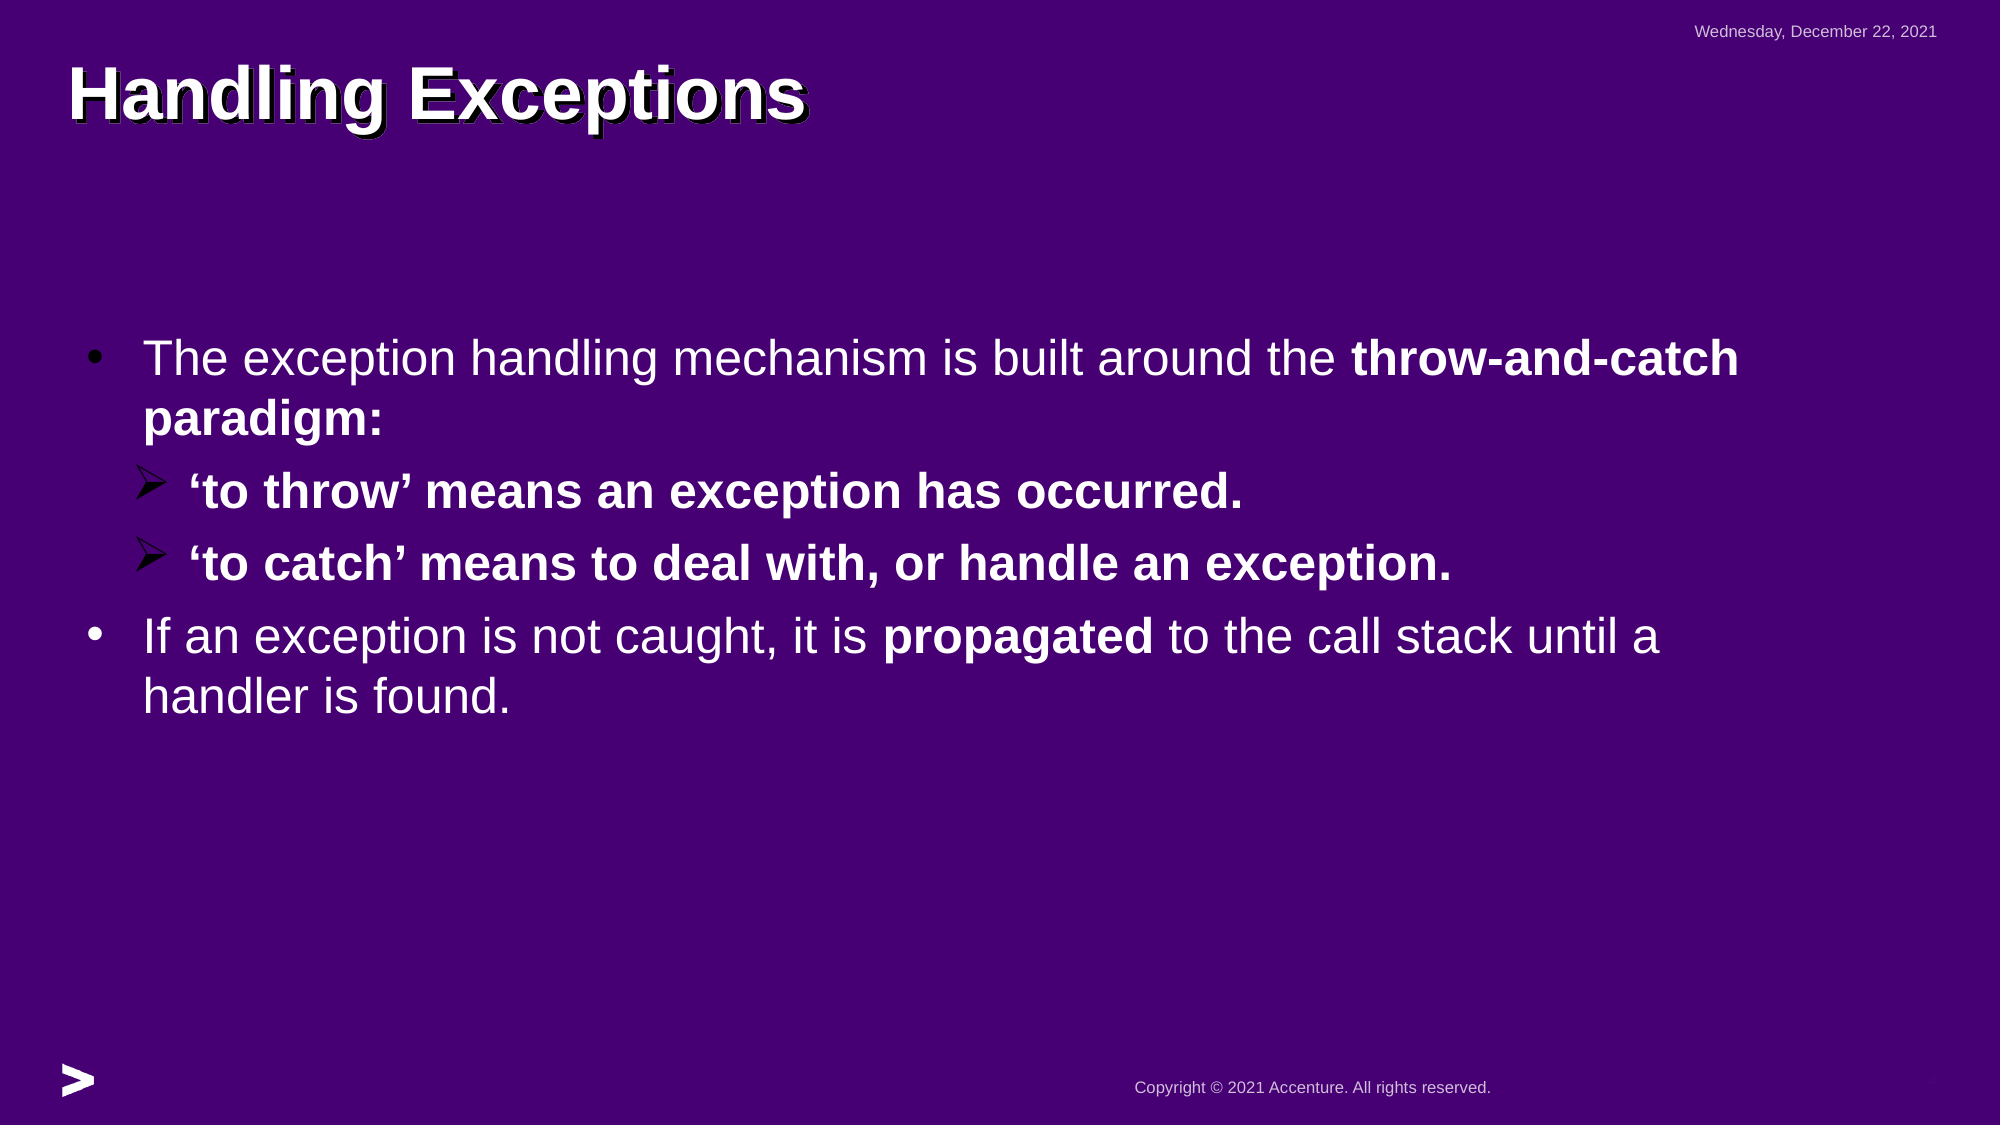

Wednesday, December 22, 2021
Handling Exceptions
The exception handling mechanism is built around the throw-and-catch paradigm:
‘to throw’ means an exception has occurred.
‘to catch’ means to deal with, or handle an exception.
If an exception is not caught, it is propagated to the call stack until a handler is found.

4
4